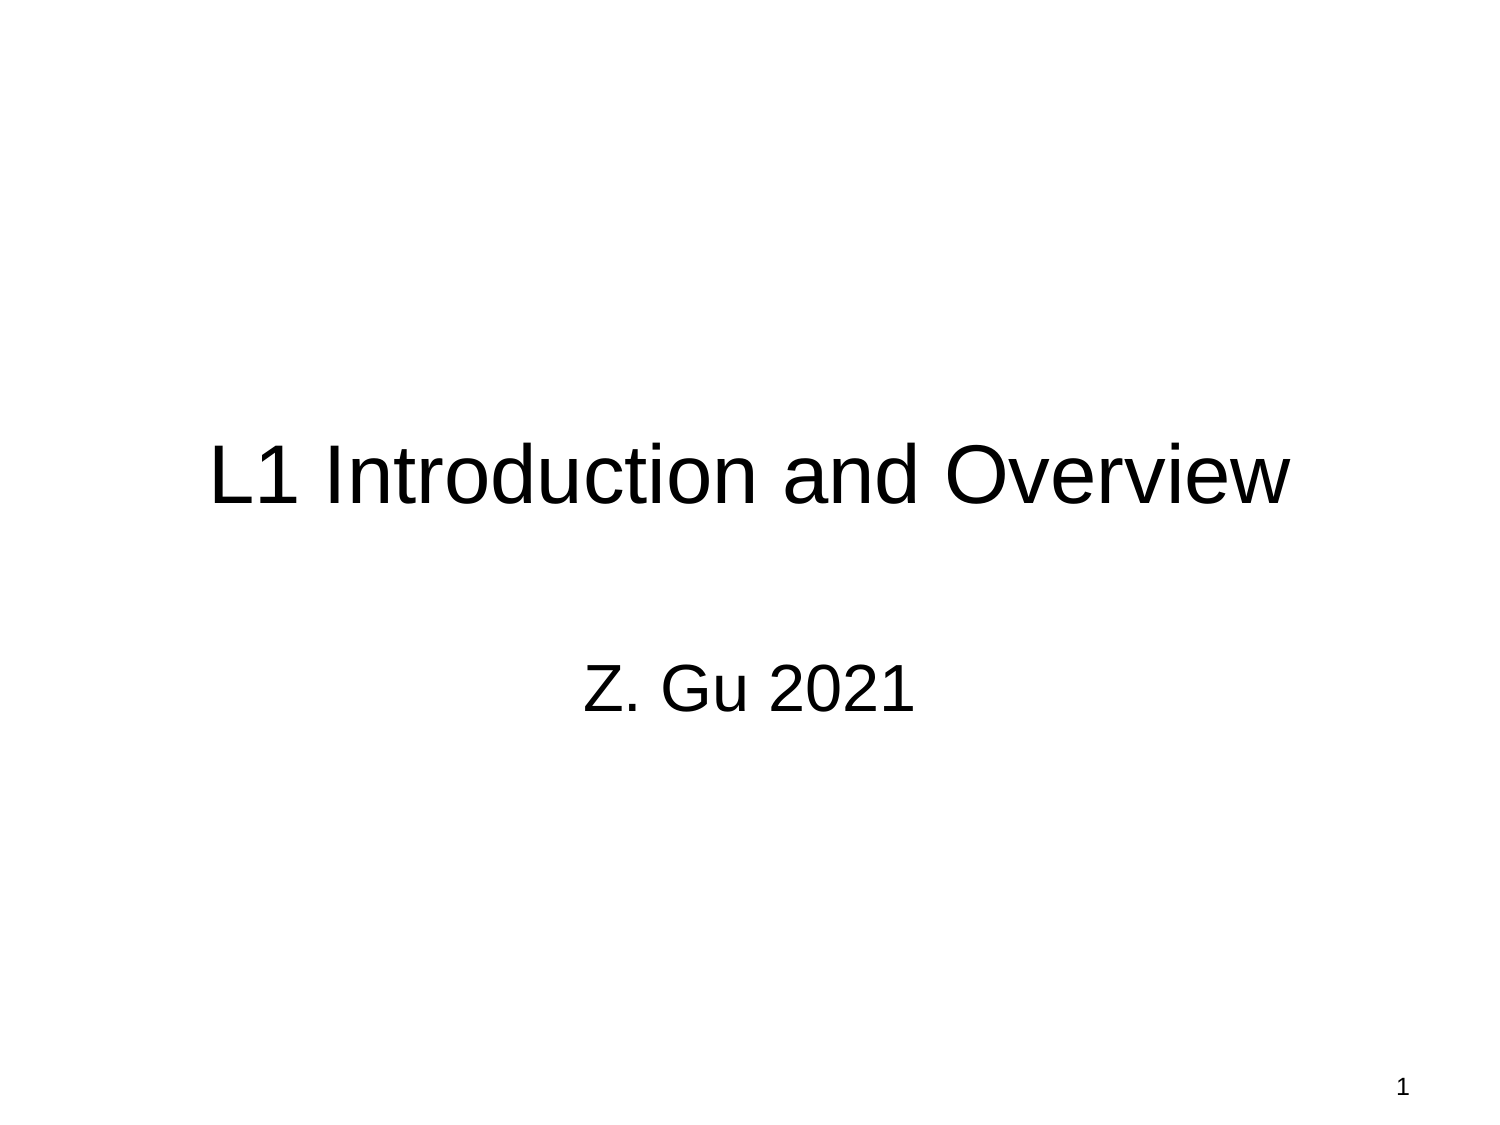

# L1 Introduction and Overview
Z. Gu 2021
1